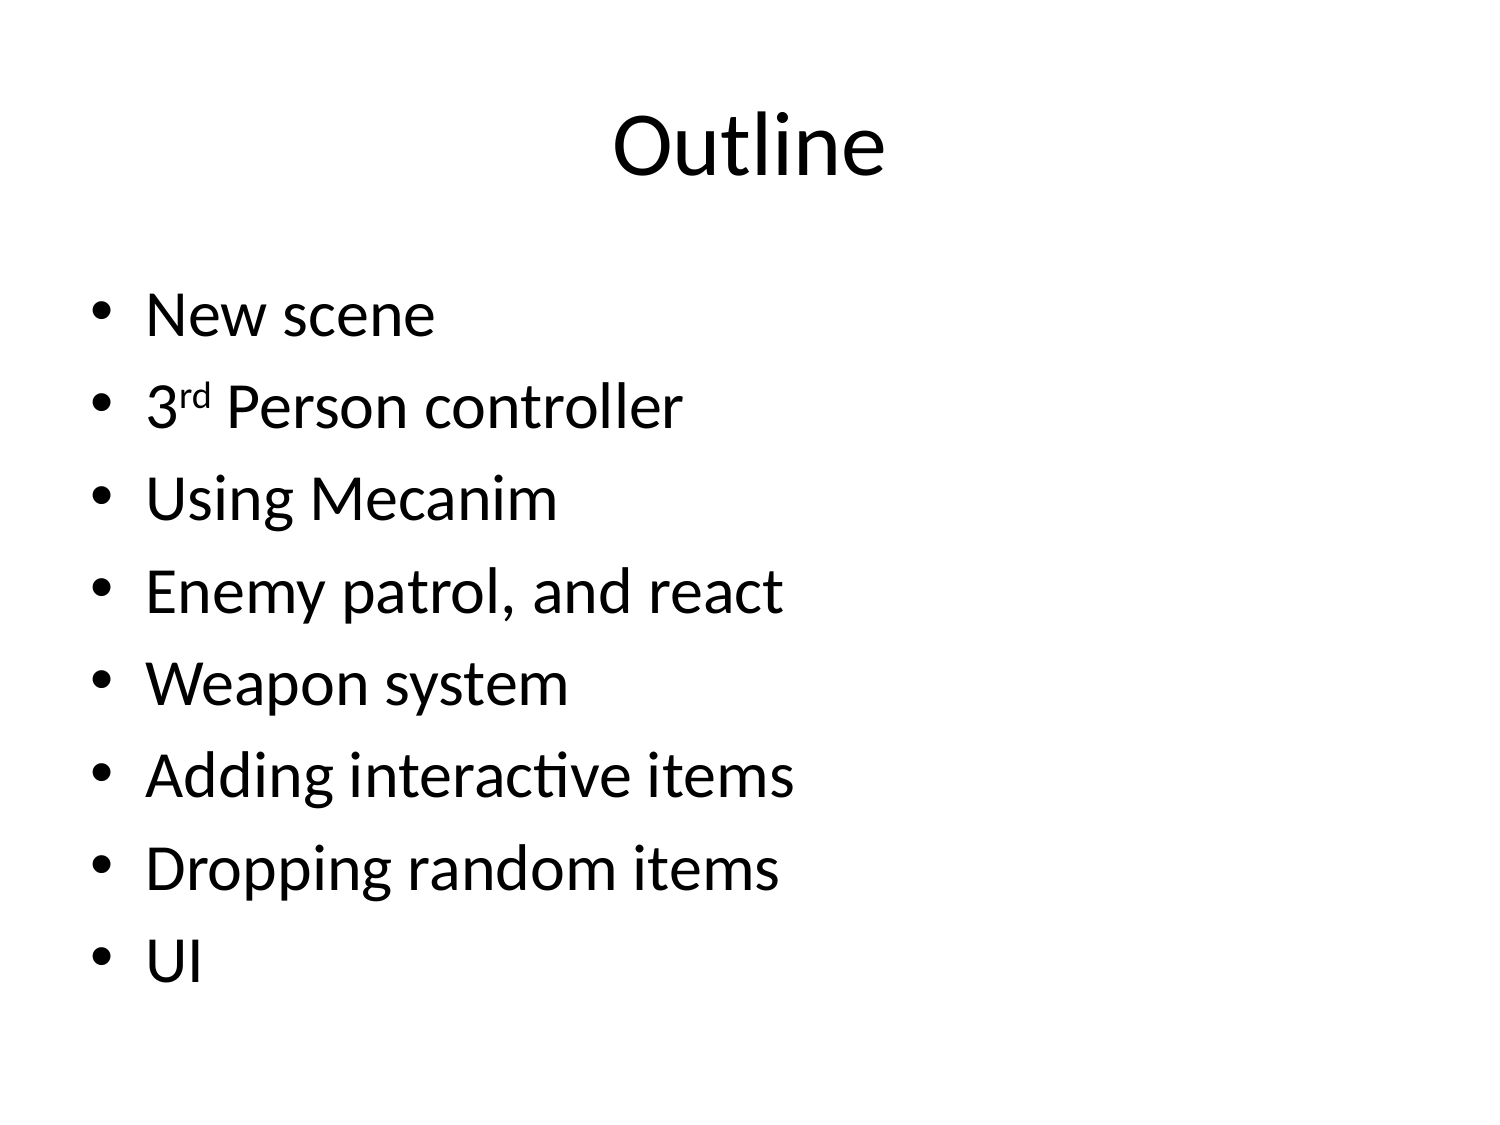

# Outline
New scene
3rd Person controller
Using Mecanim
Enemy patrol, and react
Weapon system
Adding interactive items
Dropping random items
UI